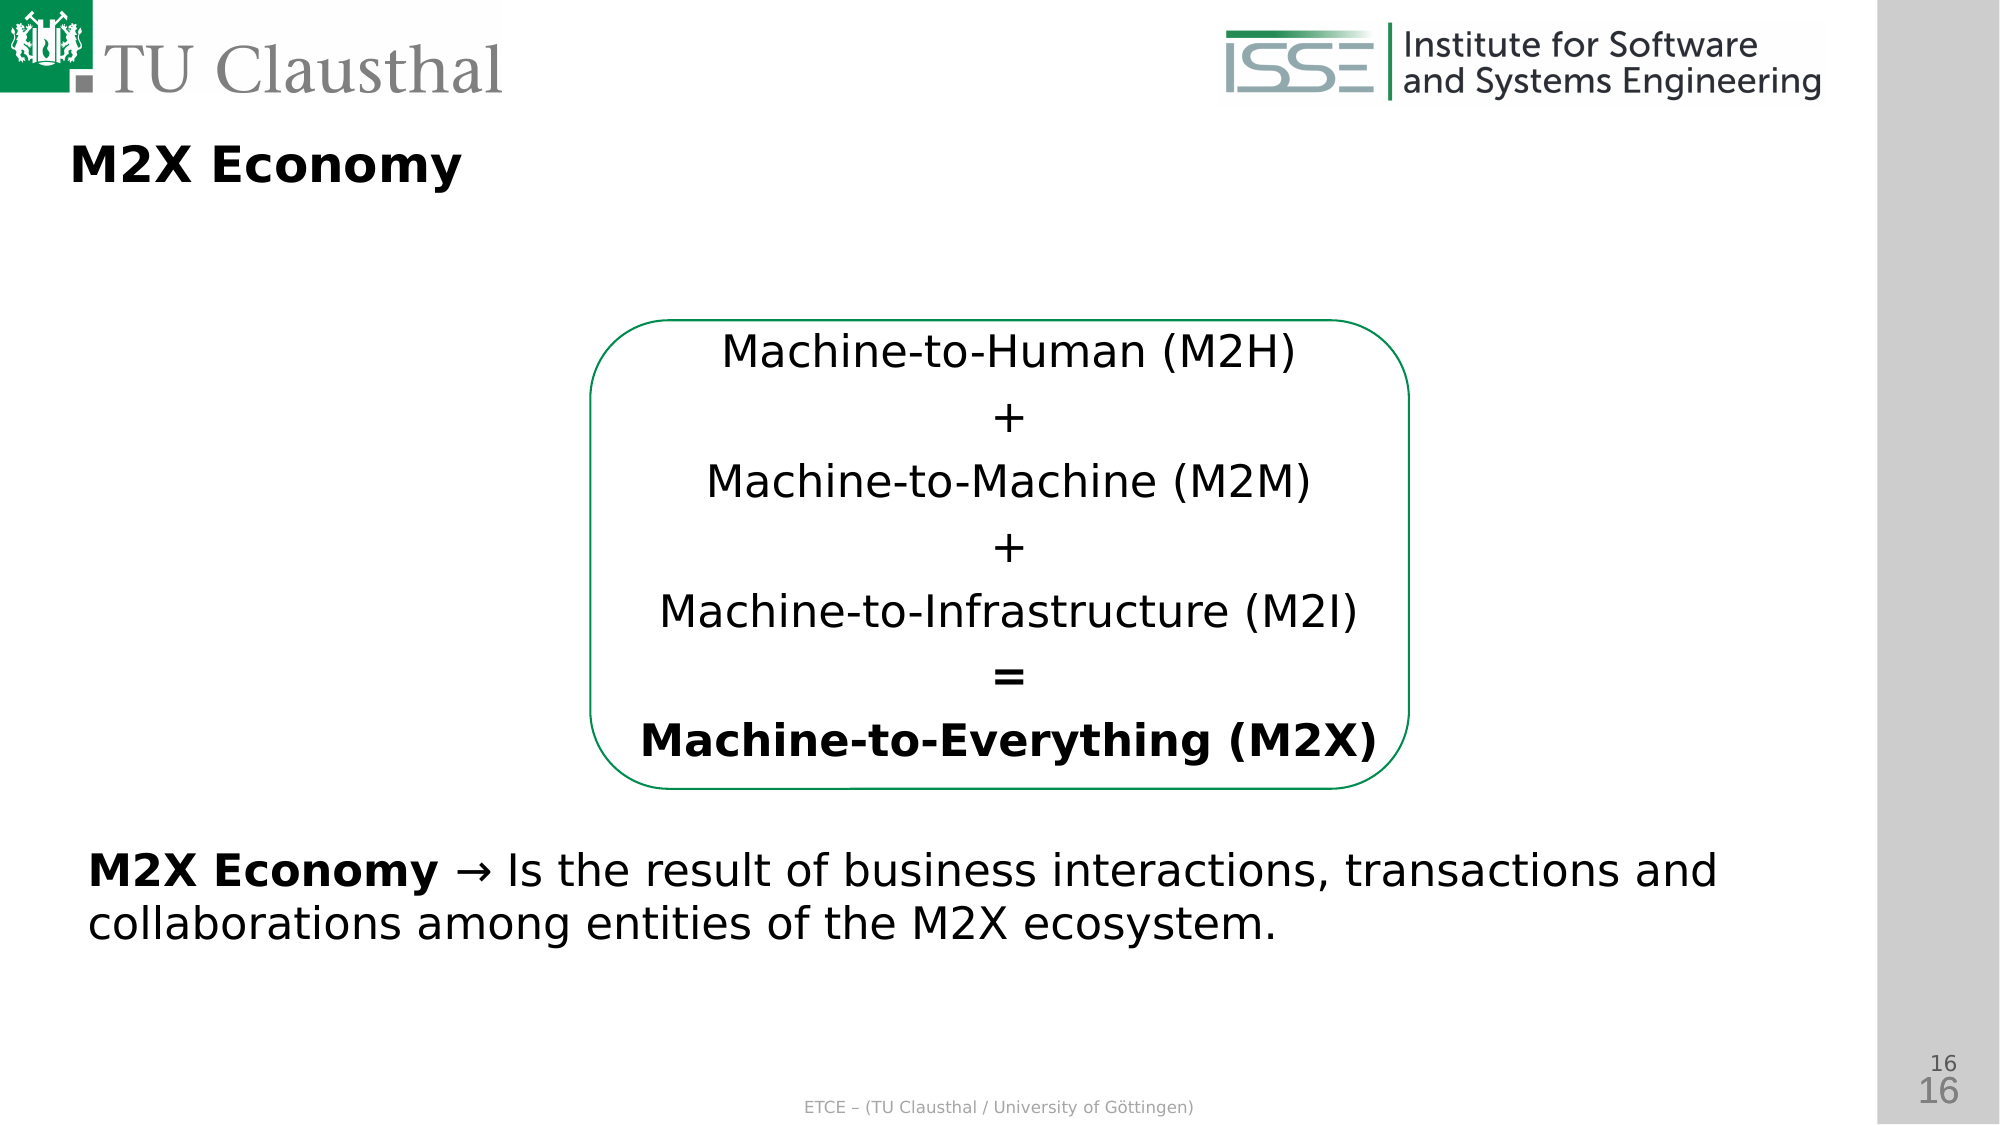

M2X Economy

Machine-to-Human (M2H)
+
Machine-to-Machine (M2M)
+
Machine-to-Infrastructure (M2I)
=
Machine-to-Everything (M2X)

M2X Economy → Is the result of business interactions, transactions and collaborations among entities of the M2X ecosystem.

16